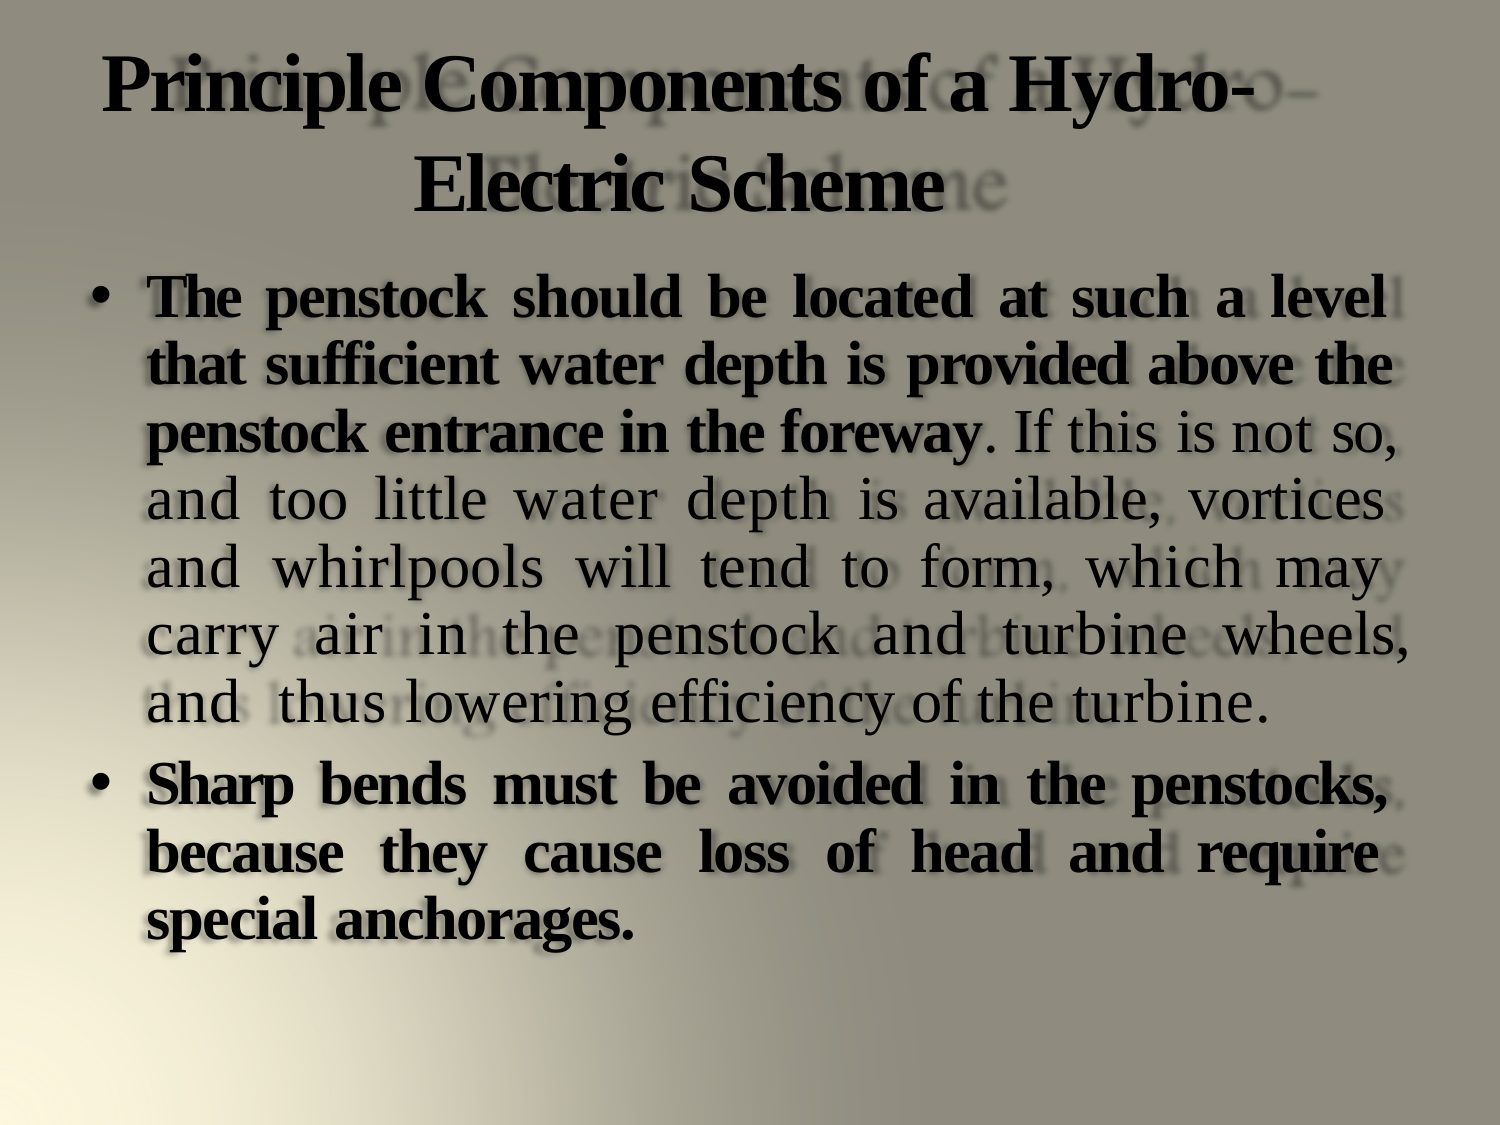

# Principle Components of a Hydro-  Electric Scheme

The penstock should be located at such a level  that sufficient water depth is provided above the  penstock entrance in the foreway. If this is not so,  and too little water depth is available, vortices  and whirlpools will tend to form, which may  carry air in the penstock and turbine wheels, and  thus lowering efficiency of the turbine.
Sharp bends must be avoided in the penstocks,  because they cause loss of head and require  special anchorages.